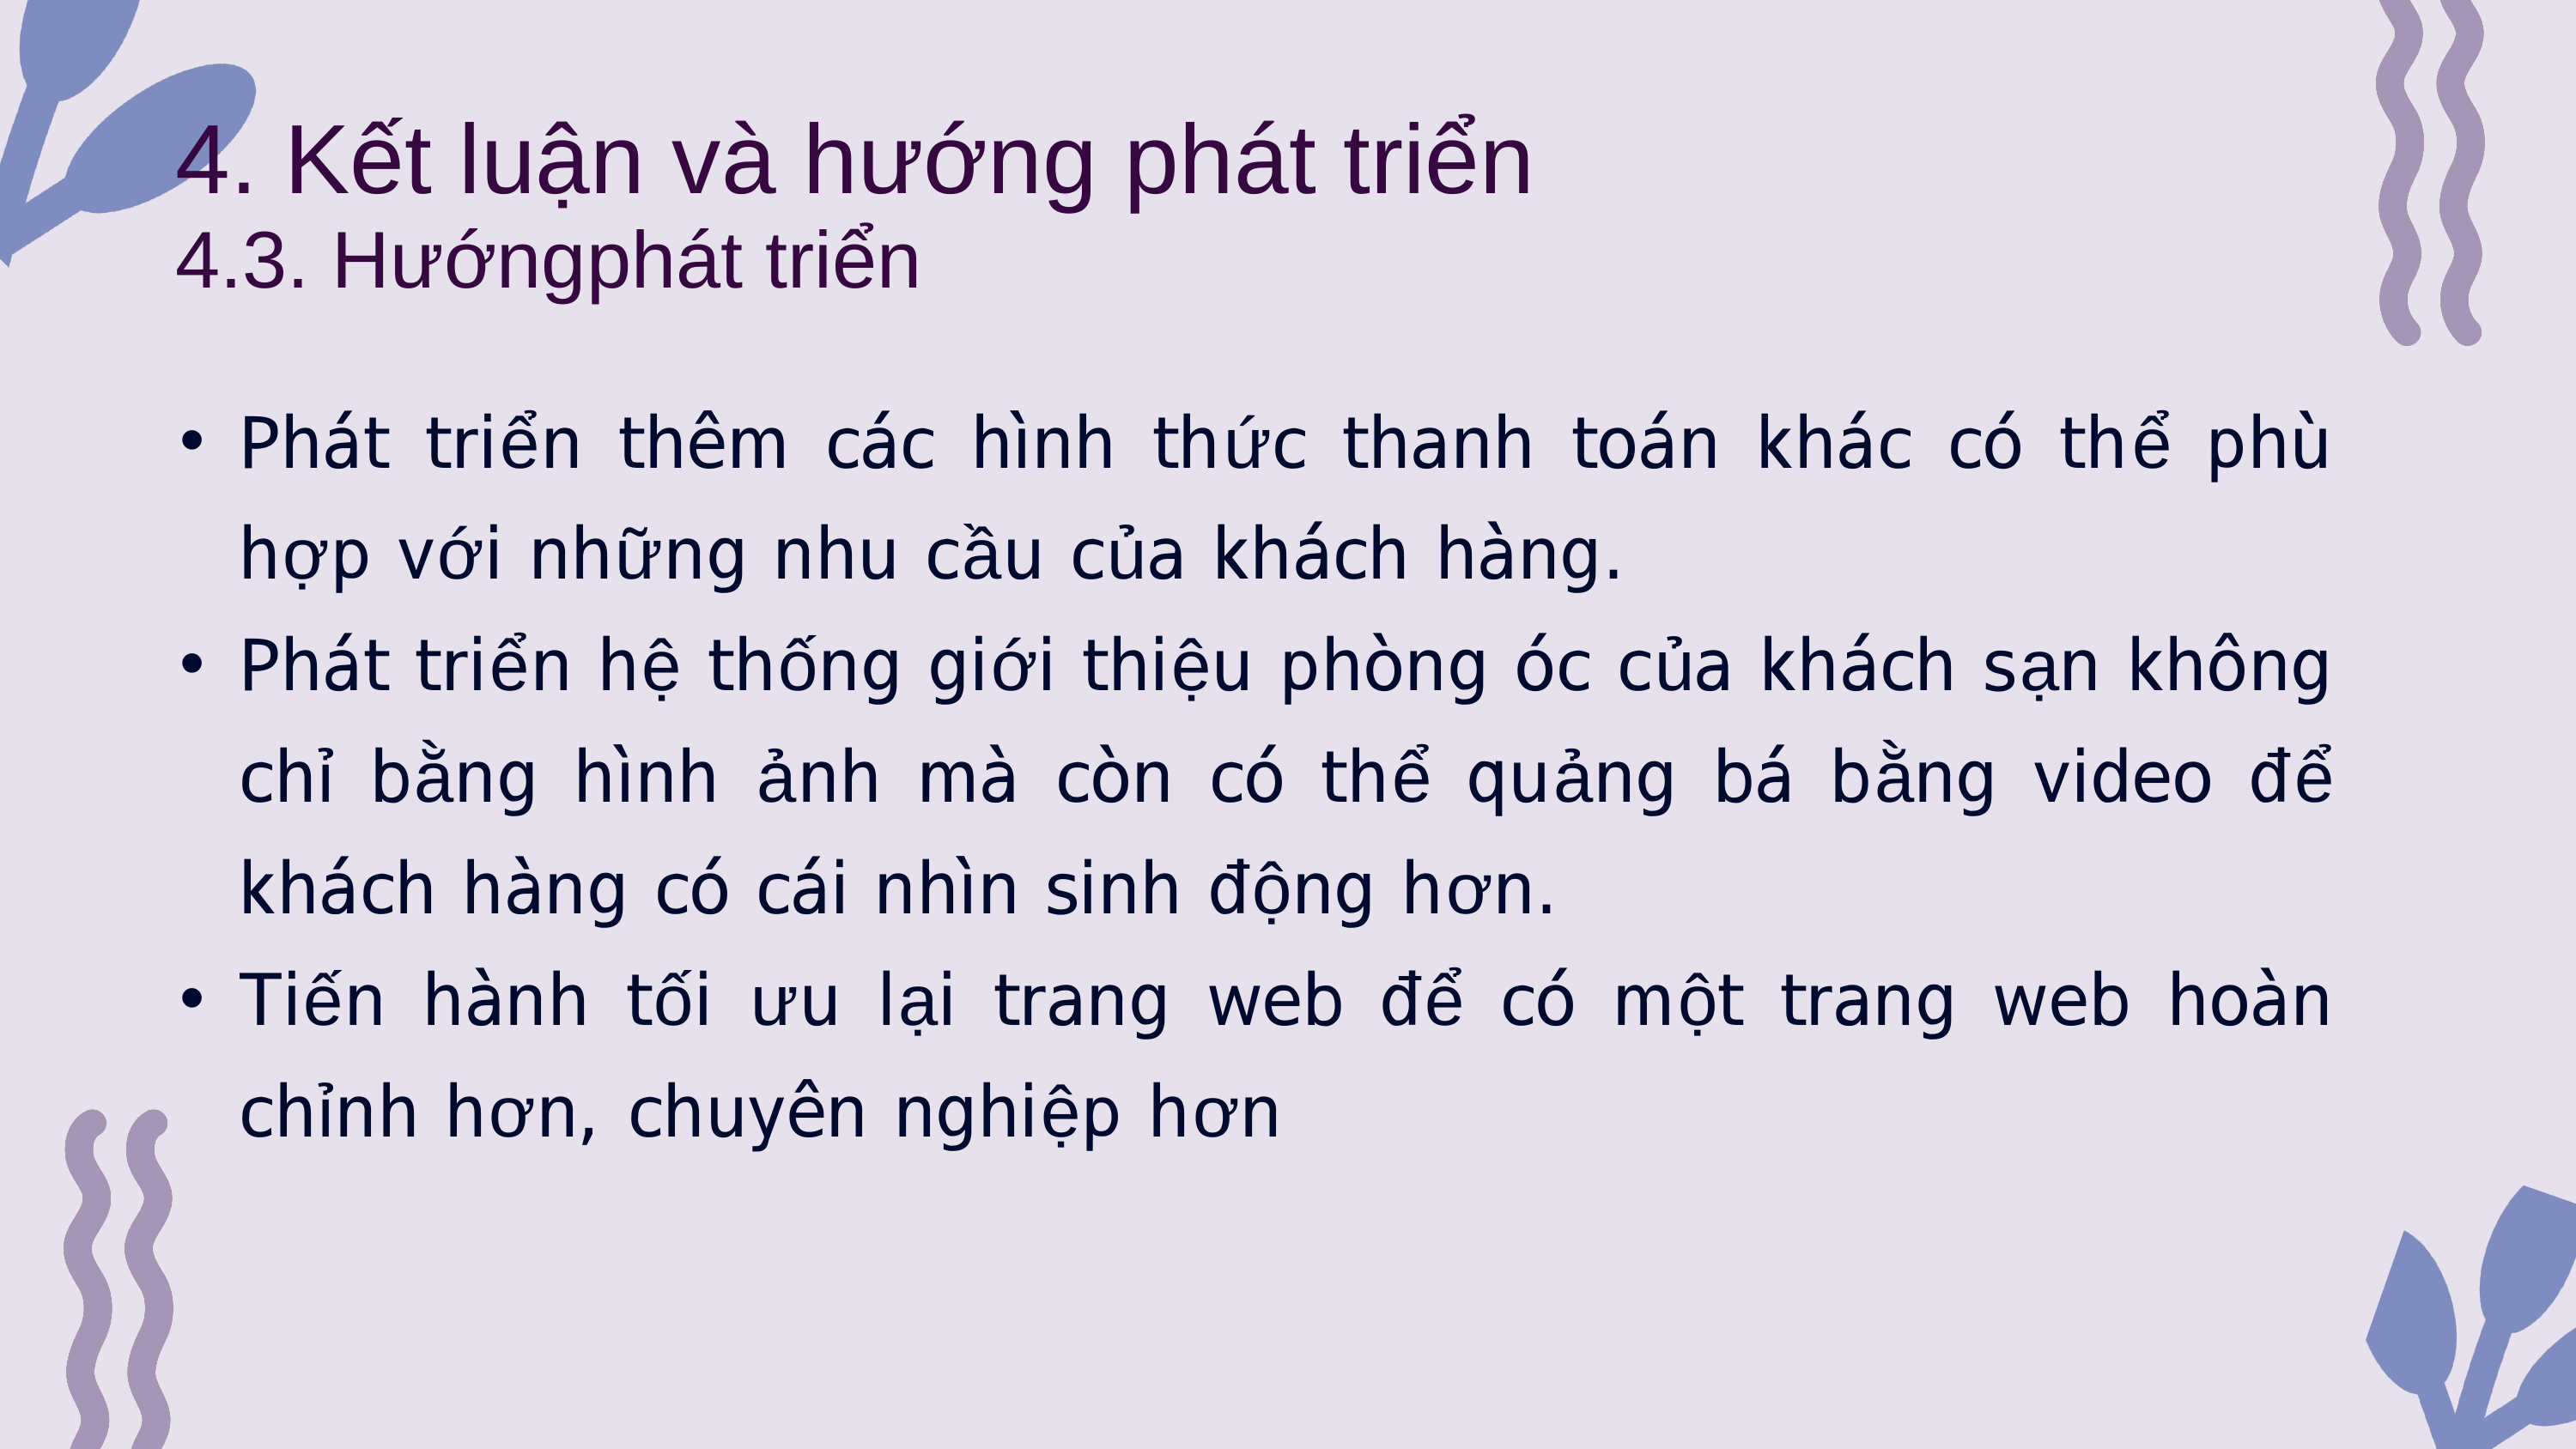

4. Kết luận và hướng phát triển
4.3. Hướngphát triển
Phát triển thêm các hình thức thanh toán khác có thể phù hợp với những nhu cầu của khách hàng.
Phát triển hệ thống giới thiệu phòng óc của khách sạn không chỉ bằng hình ảnh mà còn có thể quảng bá bằng video để khách hàng có cái nhìn sinh động hơn.
Tiến hành tối ưu lại trang web để có một trang web hoàn chỉnh hơn, chuyên nghiệp hơn